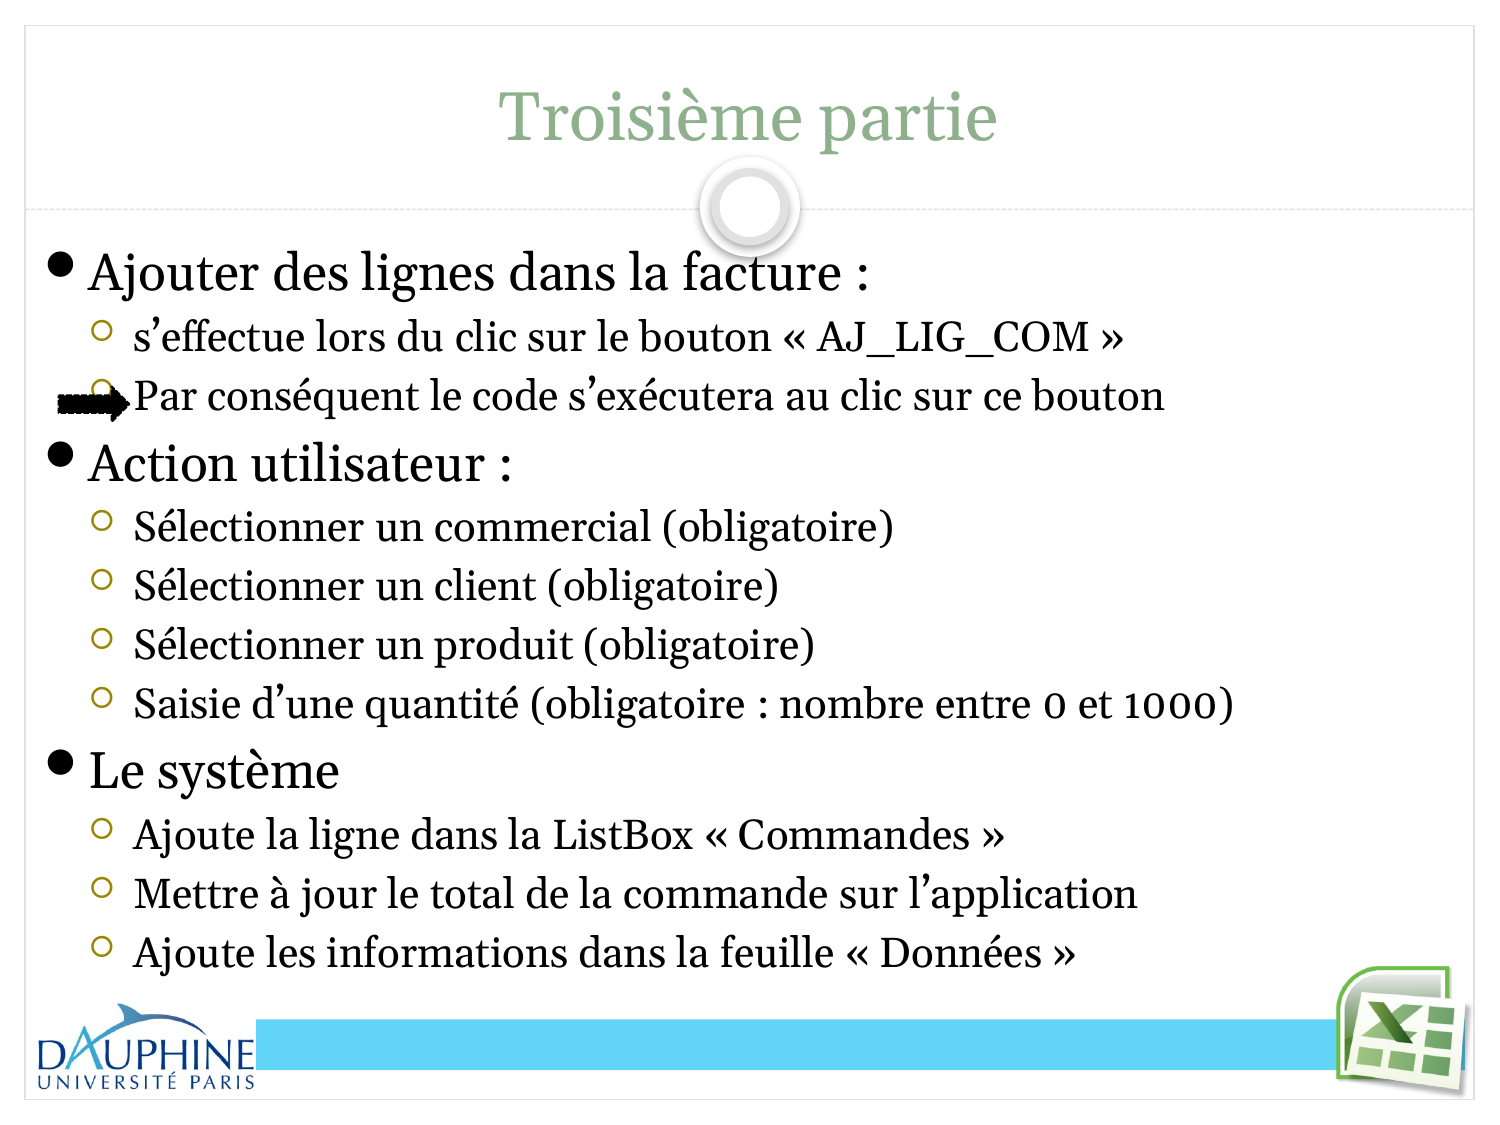

# Troisième partie
Ajouter des lignes dans la facture :
s’effectue lors du clic sur le bouton « AJ_LIG_COM »
Par conséquent le code s’exécutera au clic sur ce bouton
Action utilisateur :
Sélectionner un commercial (obligatoire)
Sélectionner un client (obligatoire)
Sélectionner un produit (obligatoire)
Saisie d’une quantité (obligatoire : nombre entre 0 et 1000)
Le système
Ajoute la ligne dans la ListBox « Commandes »
Mettre à jour le total de la commande sur l’application
Ajoute les informations dans la feuille « Données »